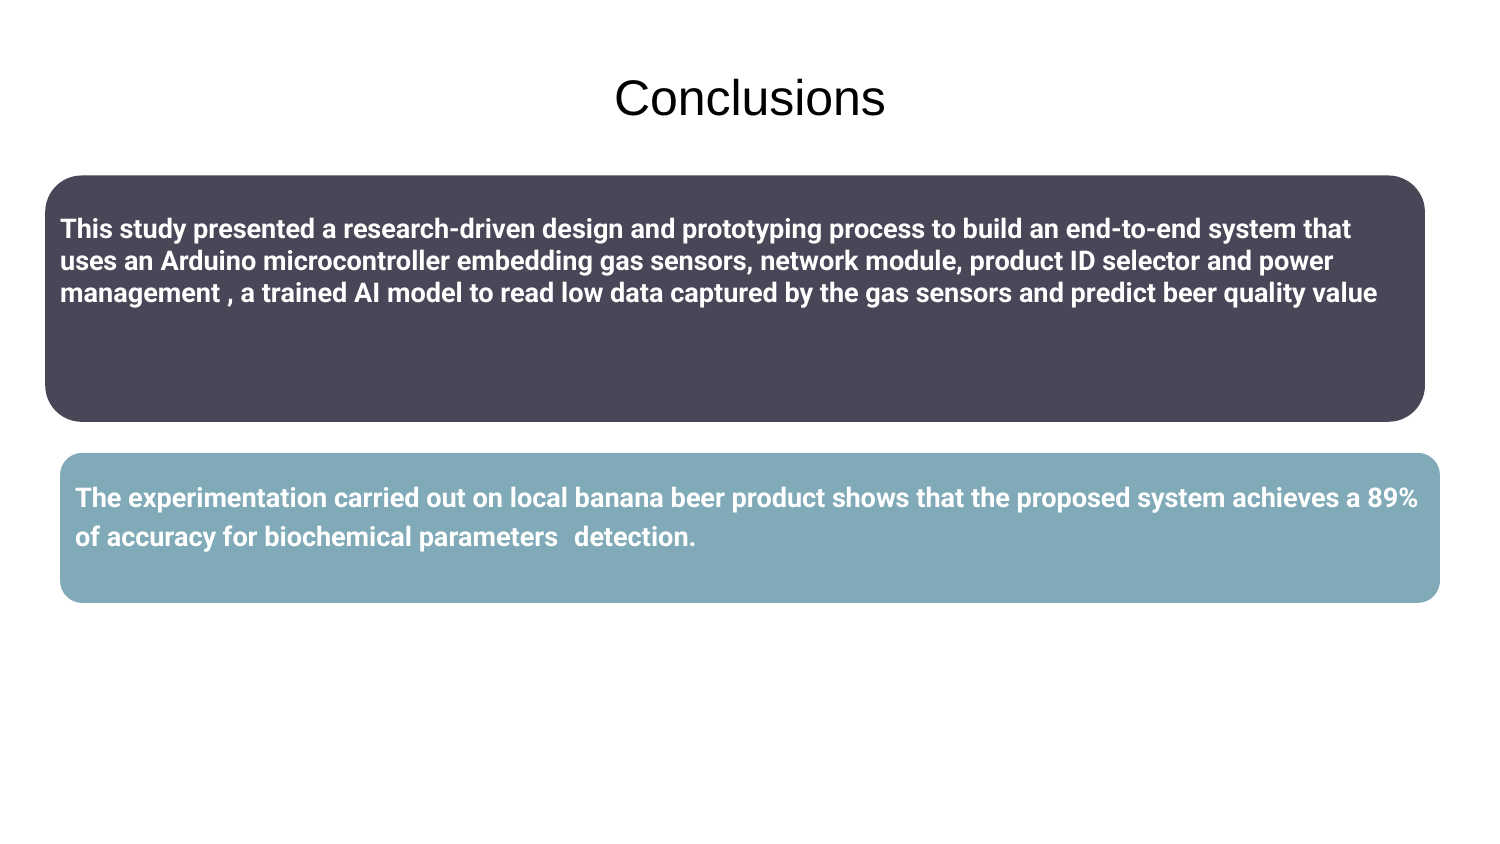

# Conclusions

This study presented a research-driven design and prototyping process to build an end-to-end system that uses an Arduino microcontroller embedding gas sensors, network module, product ID selector and power management , a trained AI model to read low data captured by the gas sensors and predict beer quality value

The experimentation carried out on local banana beer product shows that the proposed system achieves a 89% of accuracy for biochemical parameters  detection.